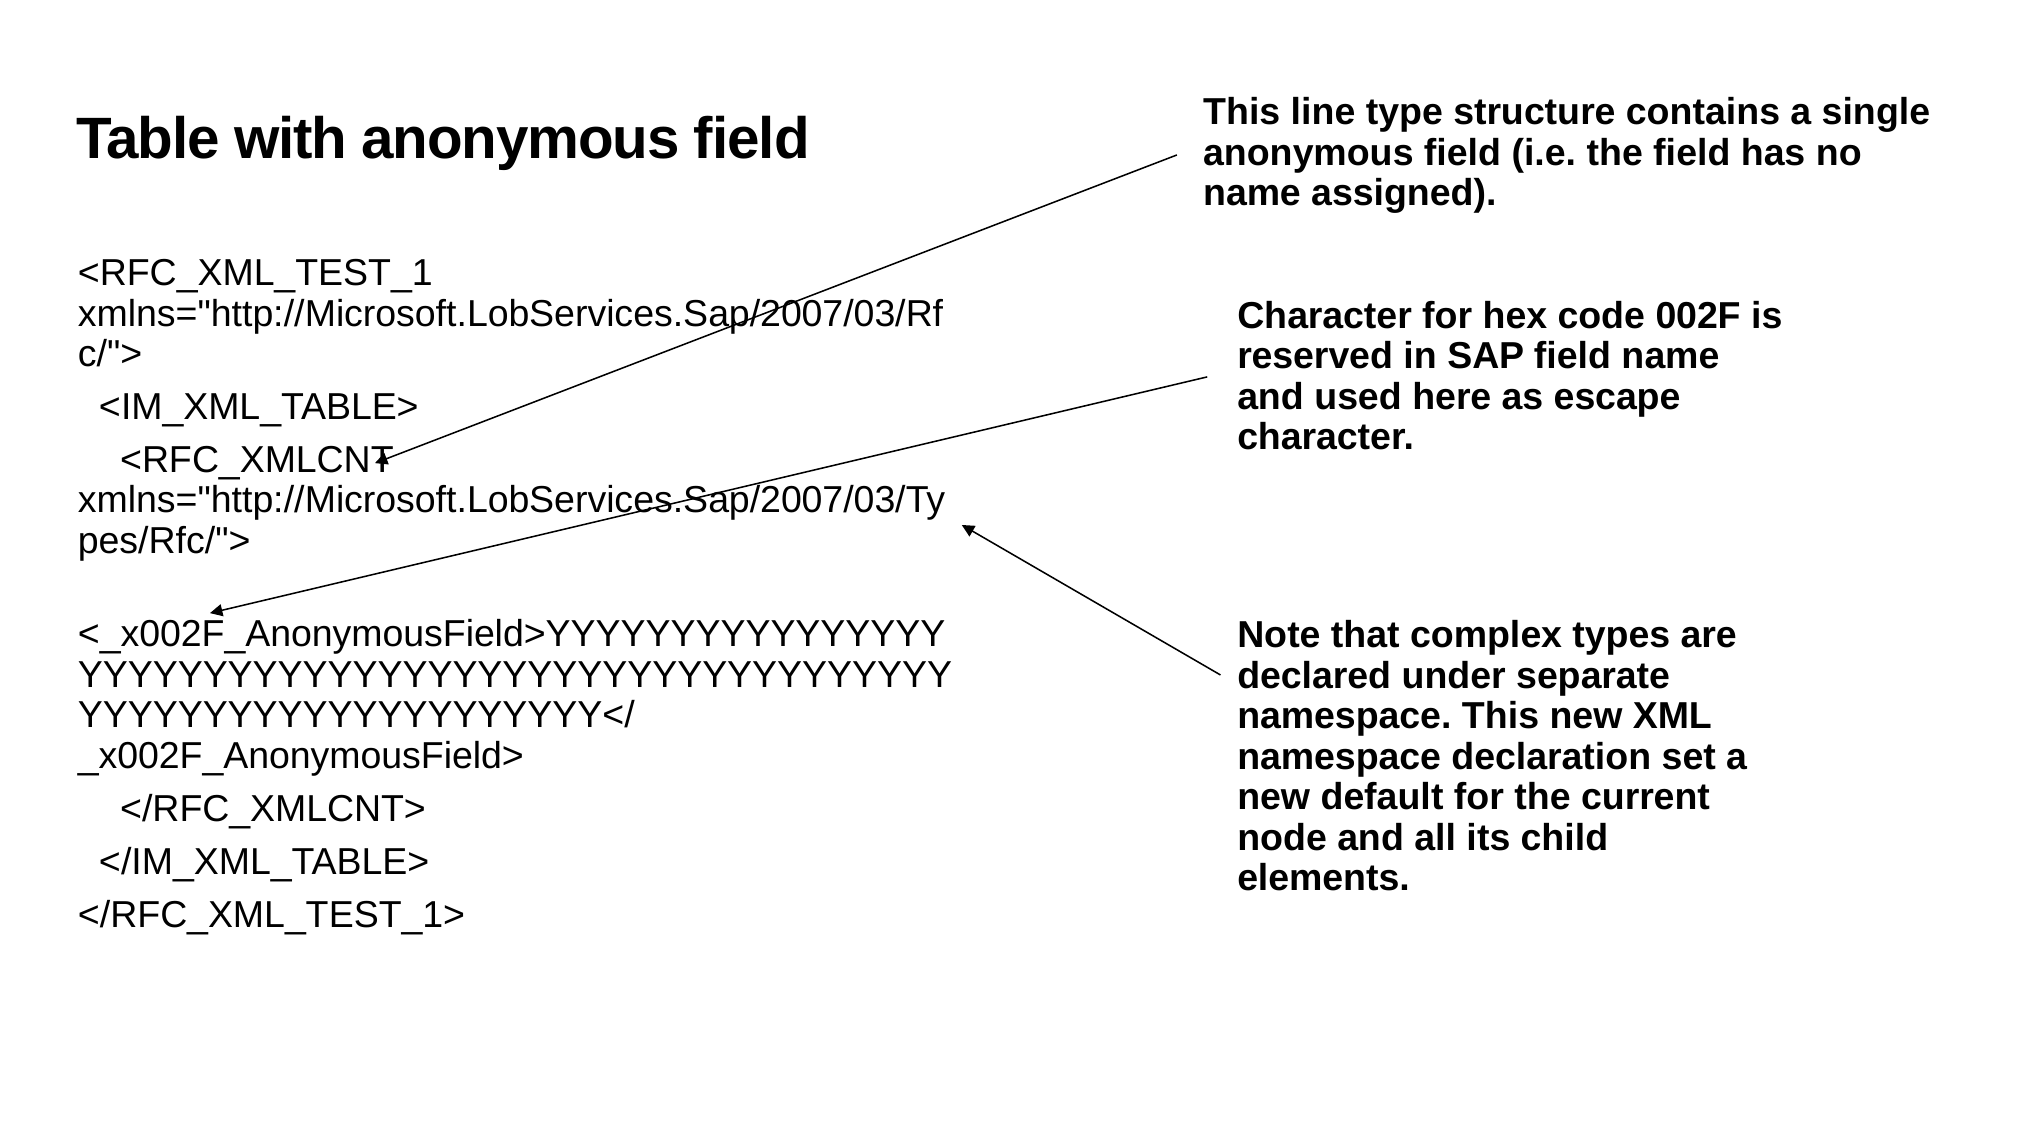

This line type structure contains a single anonymous field (i.e. the field has no name assigned).
# Table with anonymous field
<RFC_XML_TEST_1 xmlns="http://Microsoft.LobServices.Sap/2007/03/Rfc/">
  <IM_XML_TABLE>
    <RFC_XMLCNT xmlns="http://Microsoft.LobServices.Sap/2007/03/Types/Rfc/">
      <_x002F_AnonymousField>YYYYYYYYYYYYYYYYYYYYYYYYYYYYYYYYYYYYYYYYYYYYYYYYYYYYYYYYYYYYYYYYYYYYYYYY</_x002F_AnonymousField>
    </RFC_XMLCNT>
  </IM_XML_TABLE>
</RFC_XML_TEST_1>
Character for hex code 002F is reserved in SAP field name and used here as escape character.
Note that complex types are declared under separate namespace. This new XML namespace declaration set a new default for the current node and all its child elements.